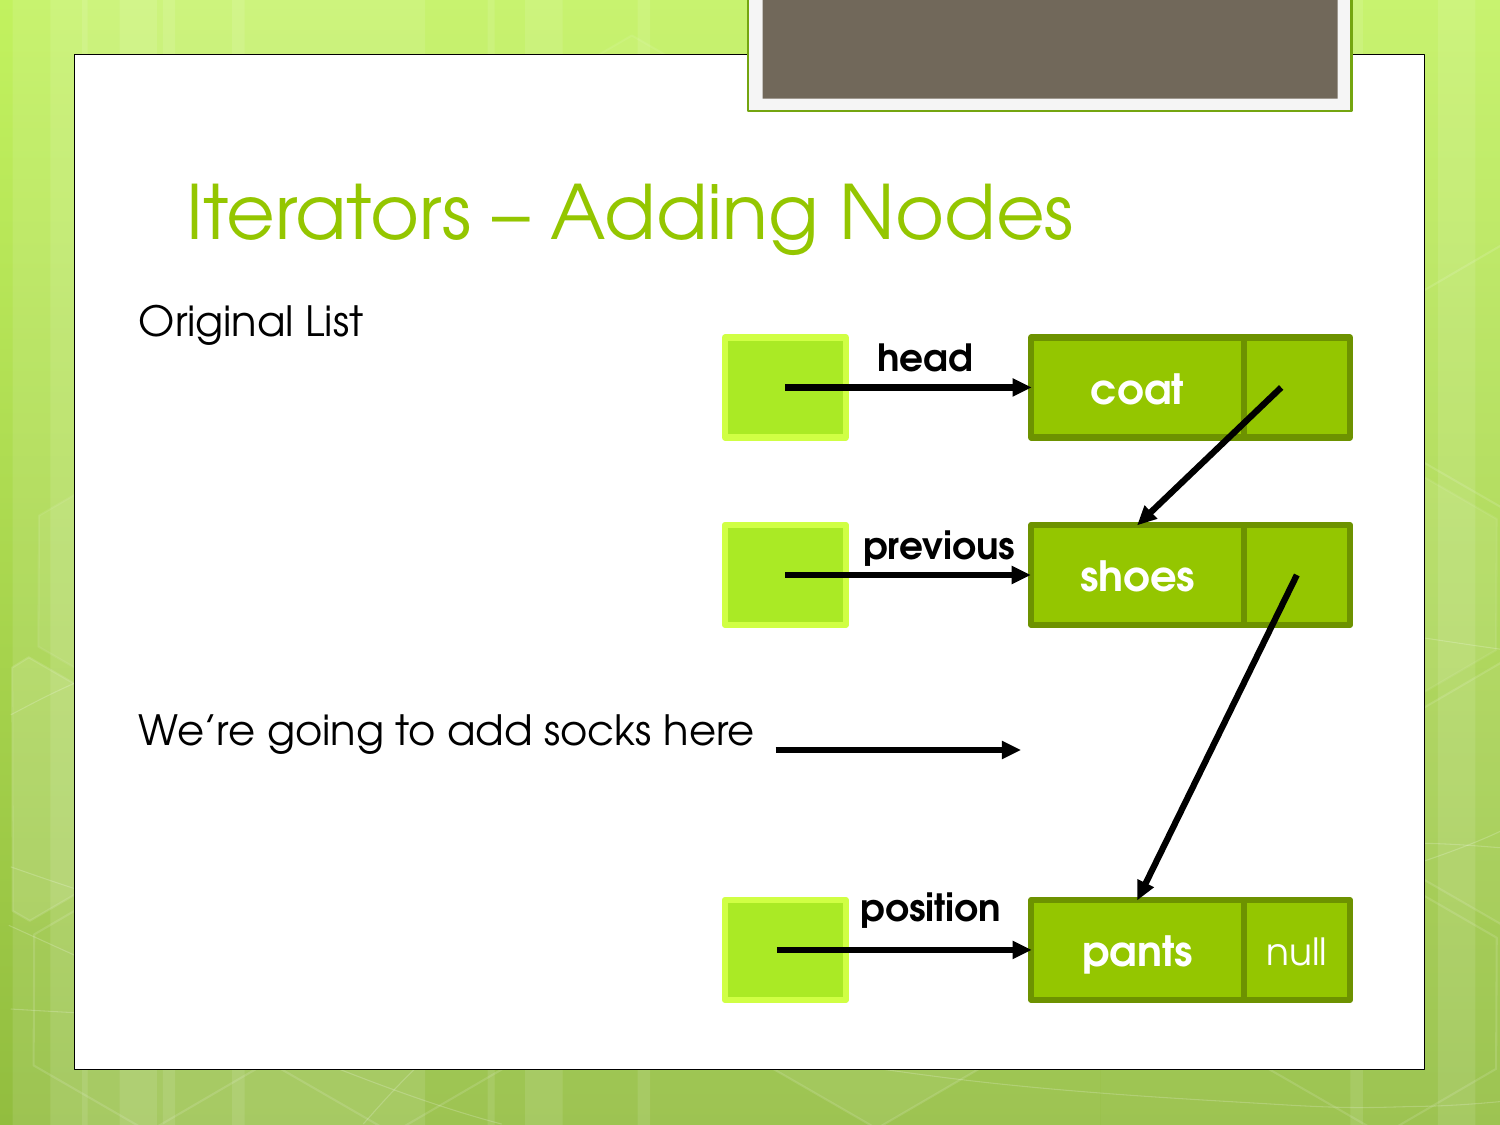

# Iterators – Adding Nodes
Original List

We’re going to add socks here
head

coat

previous

shoes

position

pants
null